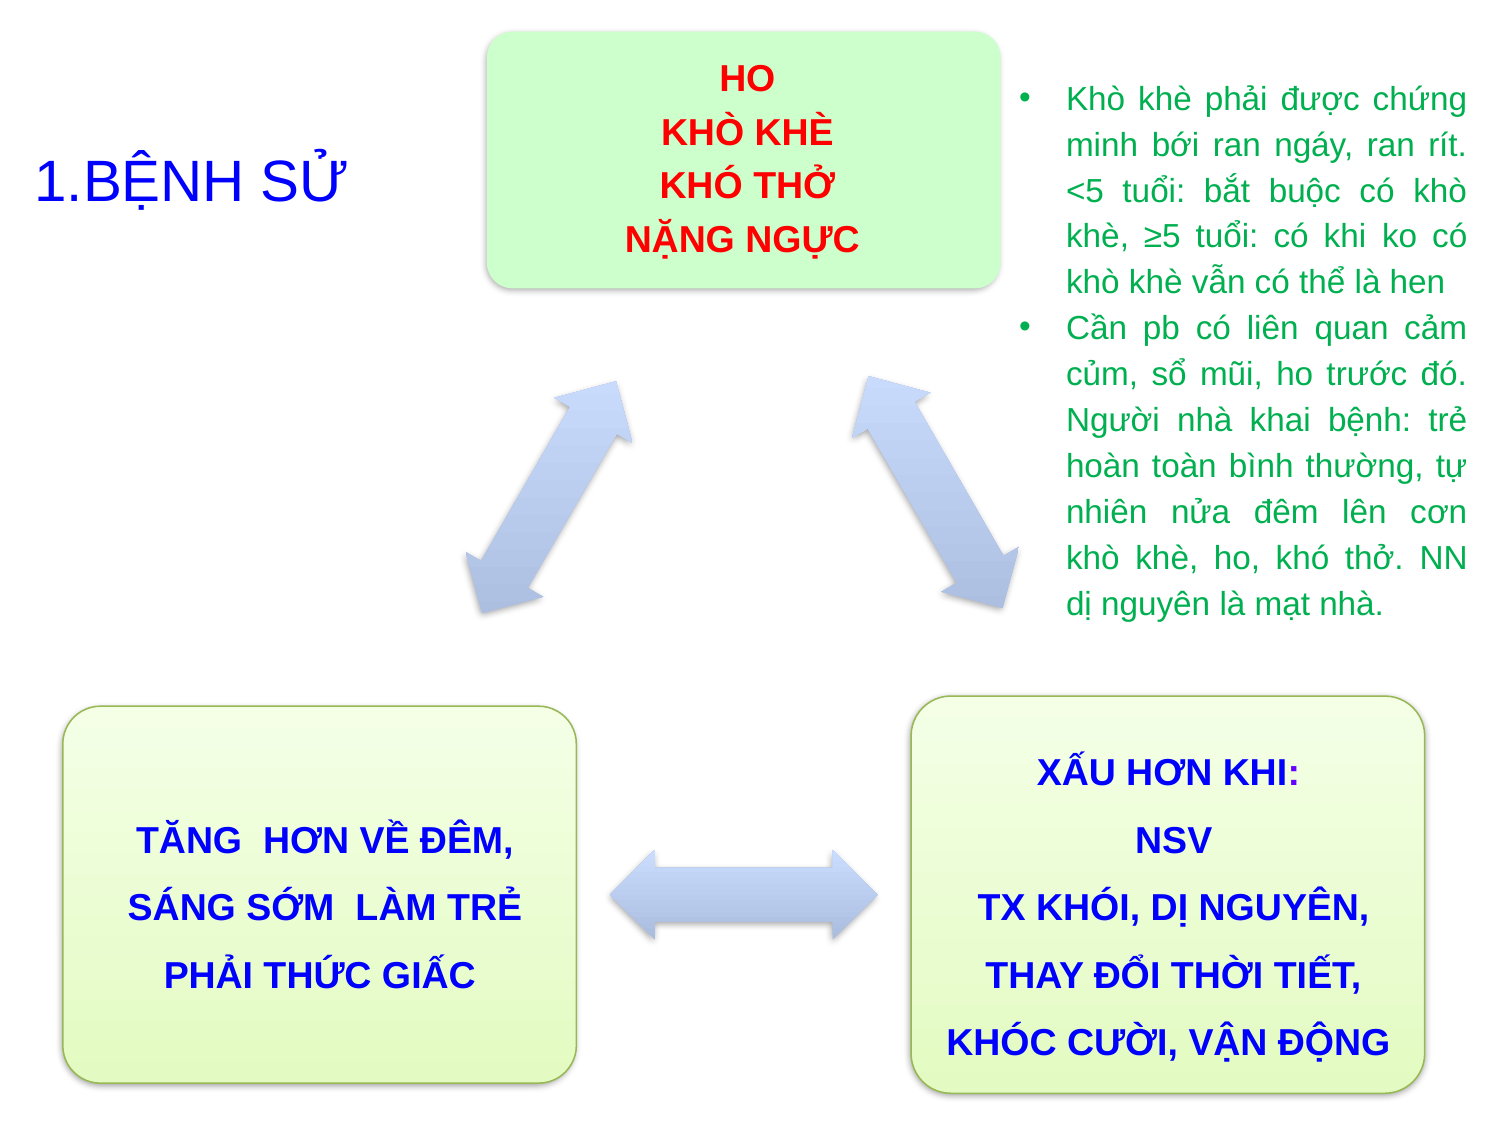

HO
KHÒ KHÈ
KHÓ THỞ
NẶNG NGỰC

XẤU HƠN KHI:
NSV
TX KHÓI, DỊ NGUYÊN, THAY ĐỔI THỜI TIẾT, KHÓC CƯỜI, VẬN ĐỘNG

TĂNG  HƠN VỀ ĐÊM, SÁNG SỚM  LÀM TRẺ PHẢI THỨC GIẤC

Khò khè phải được chứng minh bới ran ngáy, ran rít. <5 tuổi: bắt buộc có khò khè, ≥5 tuổi: có khi ko có khò khè vẫn có thể là hen
Cần pb có liên quan cảm củm, sổ mũi, ho trước đó. Người nhà khai bệnh: trẻ hoàn toàn bình thường, tự nhiên nửa đêm lên cơn khò khè, ho, khó thở. NN dị nguyên là mạt nhà.
1.BỆNH SỬ